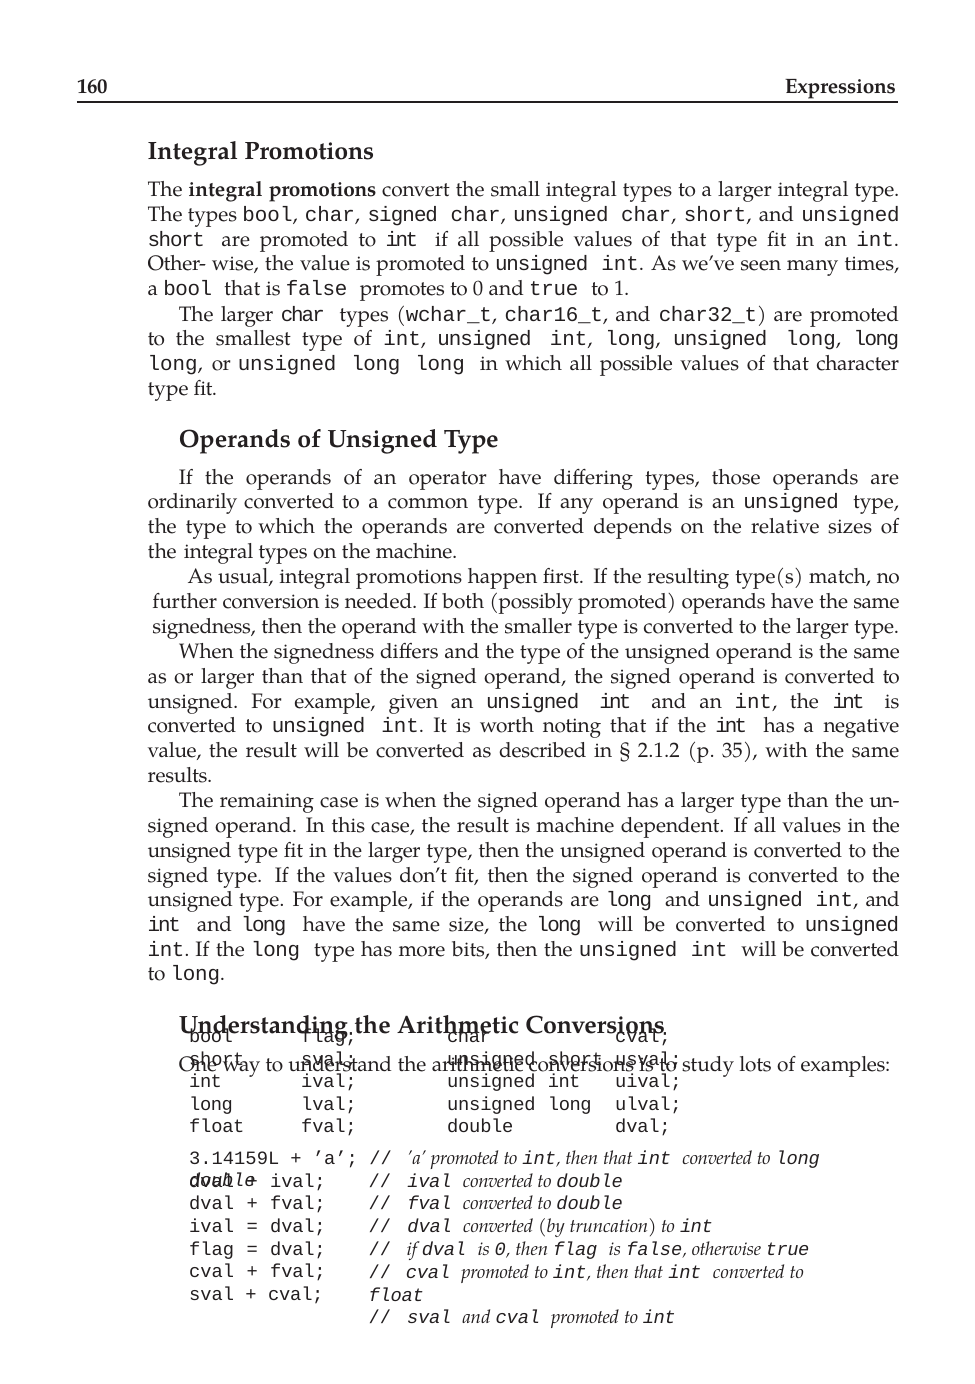

160
Expressions

Integral Promotions
The integral promotions convert the small integral types to a larger integral type. The types bool, char, signed char, unsigned char, short, and unsigned short are promoted to int if all possible values of that type fit in an int. Other- wise, the value is promoted to unsigned int. As we’ve seen many times, a bool that is false promotes to 0 and true to 1.
The larger char types (wchar_t, char16_t, and char32_t) are promoted to the smallest type of int, unsigned int, long, unsigned long, long long, or unsigned long long in which all possible values of that character type fit.
Operands of Unsigned Type
If the operands of an operator have differing types, those operands are ordinarily converted to a common type. If any operand is an unsigned type, the type to which the operands are converted depends on the relative sizes of the integral types on the machine.
As usual, integral promotions happen first. If the resulting type(s) match, no further conversion is needed. If both (possibly promoted) operands have the same signedness, then the operand with the smaller type is converted to the larger type.
When the signedness differs and the type of the unsigned operand is the same as or larger than that of the signed operand, the signed operand is converted to unsigned. For example, given an unsigned int and an int, the int is converted to unsigned int. It is worth noting that if the int has a negative value, the result will be converted as described in § 2.1.2 (p. 35), with the same results.
The remaining case is when the signed operand has a larger type than the un- signed operand. In this case, the result is machine dependent. If all values in the unsigned type fit in the larger type, then the unsigned operand is converted to the signed type. If the values don’t fit, then the signed operand is converted to the unsigned type. For example, if the operands are long and unsigned int, and int and long have the same size, the long will be converted to unsigned int. If the long type has more bits, then the unsigned int will be converted to long.
Understanding the Arithmetic Conversions
One way to understand the arithmetic conversions is to study lots of examples:
| bool | flag; | char |  | cval; |
| --- | --- | --- | --- | --- |
| short | sval; | unsigned | short | usval; |
| int | ival; | unsigned | int | uival; |
| long | lval; | unsigned | long | ulval; |
| float | fval; | double |  | dval; |
3.14159L + ’a’; // ’a’ promoted to int, then that int converted to long double
// ival converted to double
// fval converted to double
// dval converted (by truncation) to int
// if dval is 0, then flag is false, otherwise true
// cval promoted to int, then that int converted to float
// sval and cval promoted to int
dval + ival; dval + fval; ival = dval; flag = dval; cval + fval; sval + cval;